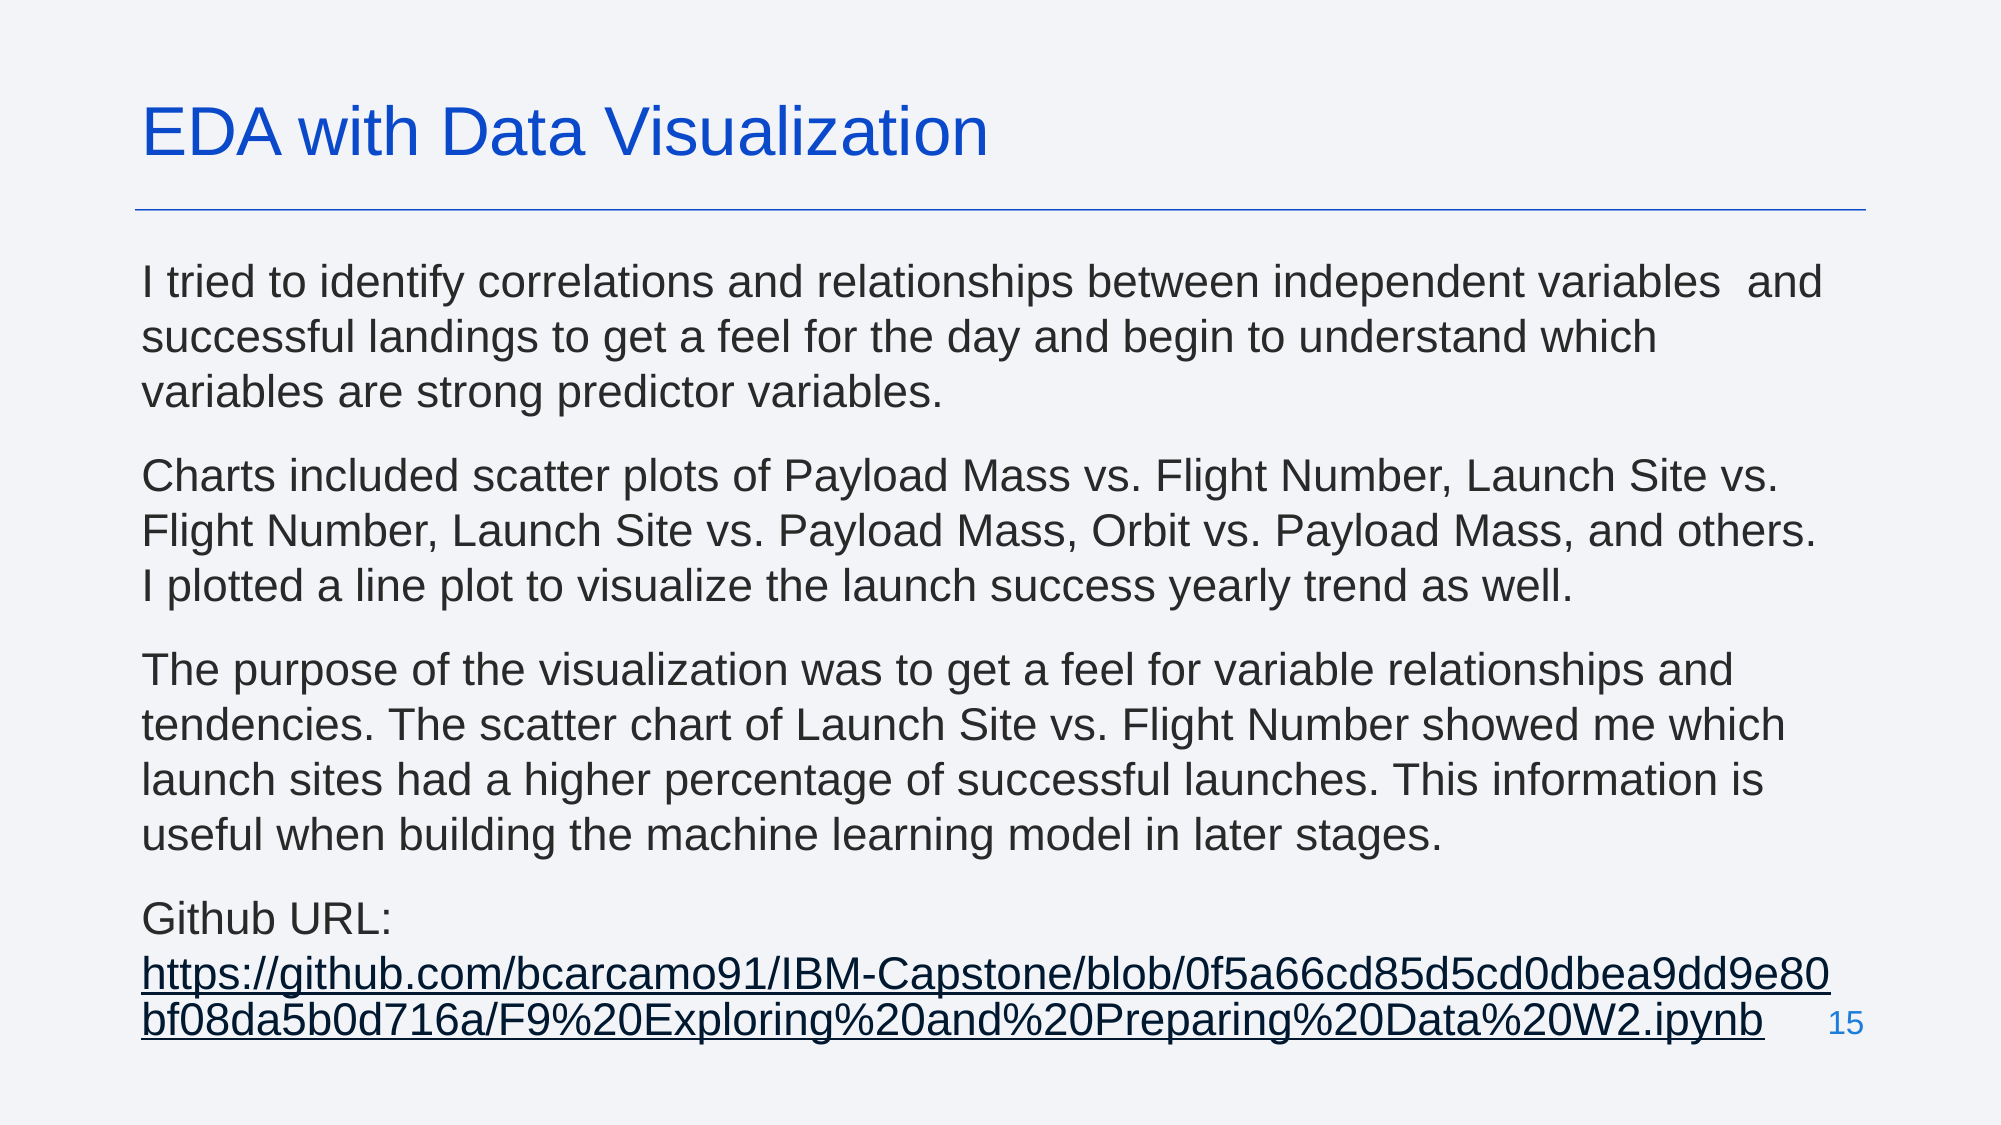

EDA with Data Visualization
I tried to identify correlations and relationships between independent variables  and successful landings to get a feel for the day and begin to understand which variables are strong predictor variables.
Charts included scatter plots of Payload Mass vs. Flight Number, Launch Site vs. Flight Number, Launch Site vs. Payload Mass, Orbit vs. Payload Mass, and others. I plotted a line plot to visualize the launch success yearly trend as well.
The purpose of the visualization was to get a feel for variable relationships and tendencies. The scatter chart of Launch Site vs. Flight Number showed me which launch sites had a higher percentage of successful launches. This information is useful when building the machine learning model in later stages.
Github URL: https://github.com/bcarcamo91/IBM-Capstone/blob/0f5a66cd85d5cd0dbea9dd9e80bf08da5b0d716a/F9%20Exploring%20and%20Preparing%20Data%20W2.ipynb

15